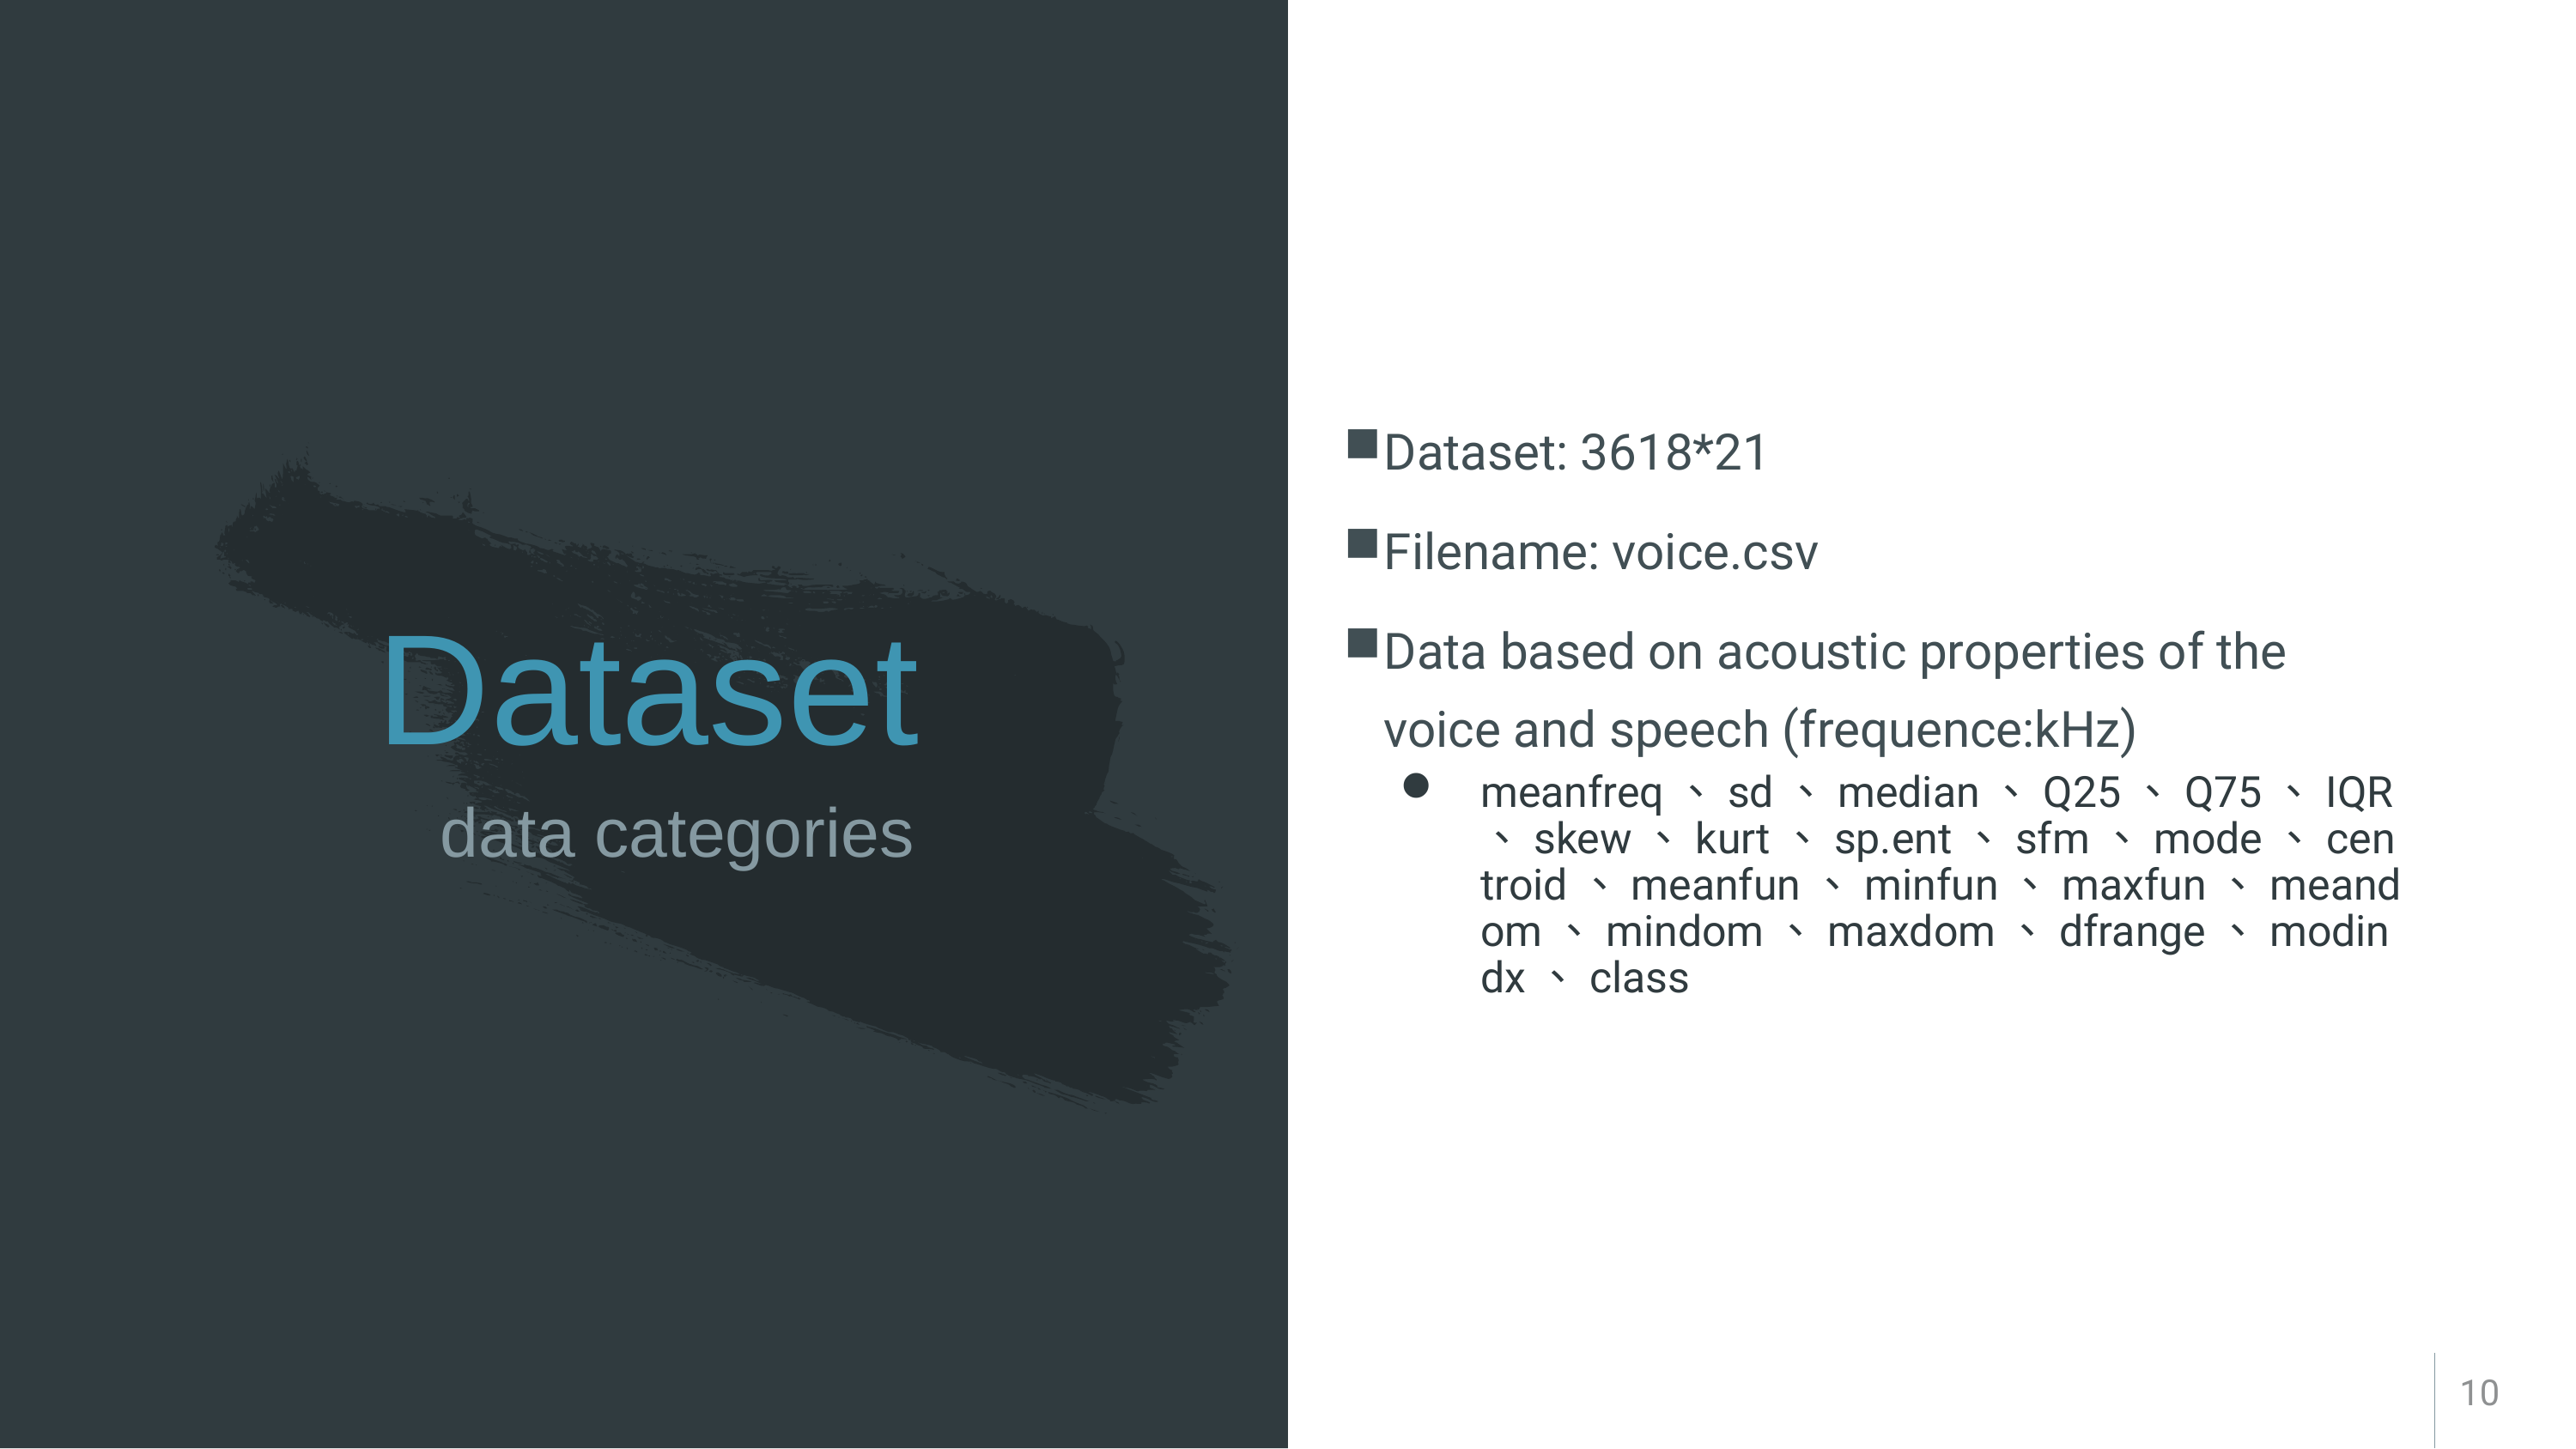

Dataset: 3618*21
Filename: voice.csv
Data based on acoustic properties of the voice and speech (frequence:kHz)
meanfreq、sd、median、Q25、Q75、IQR、skew、kurt、sp.ent、sfm、mode、centroid、meanfun、minfun、maxfun、meandom、mindom、maxdom、dfrange、modindx、class
# Dataset
data categories
10